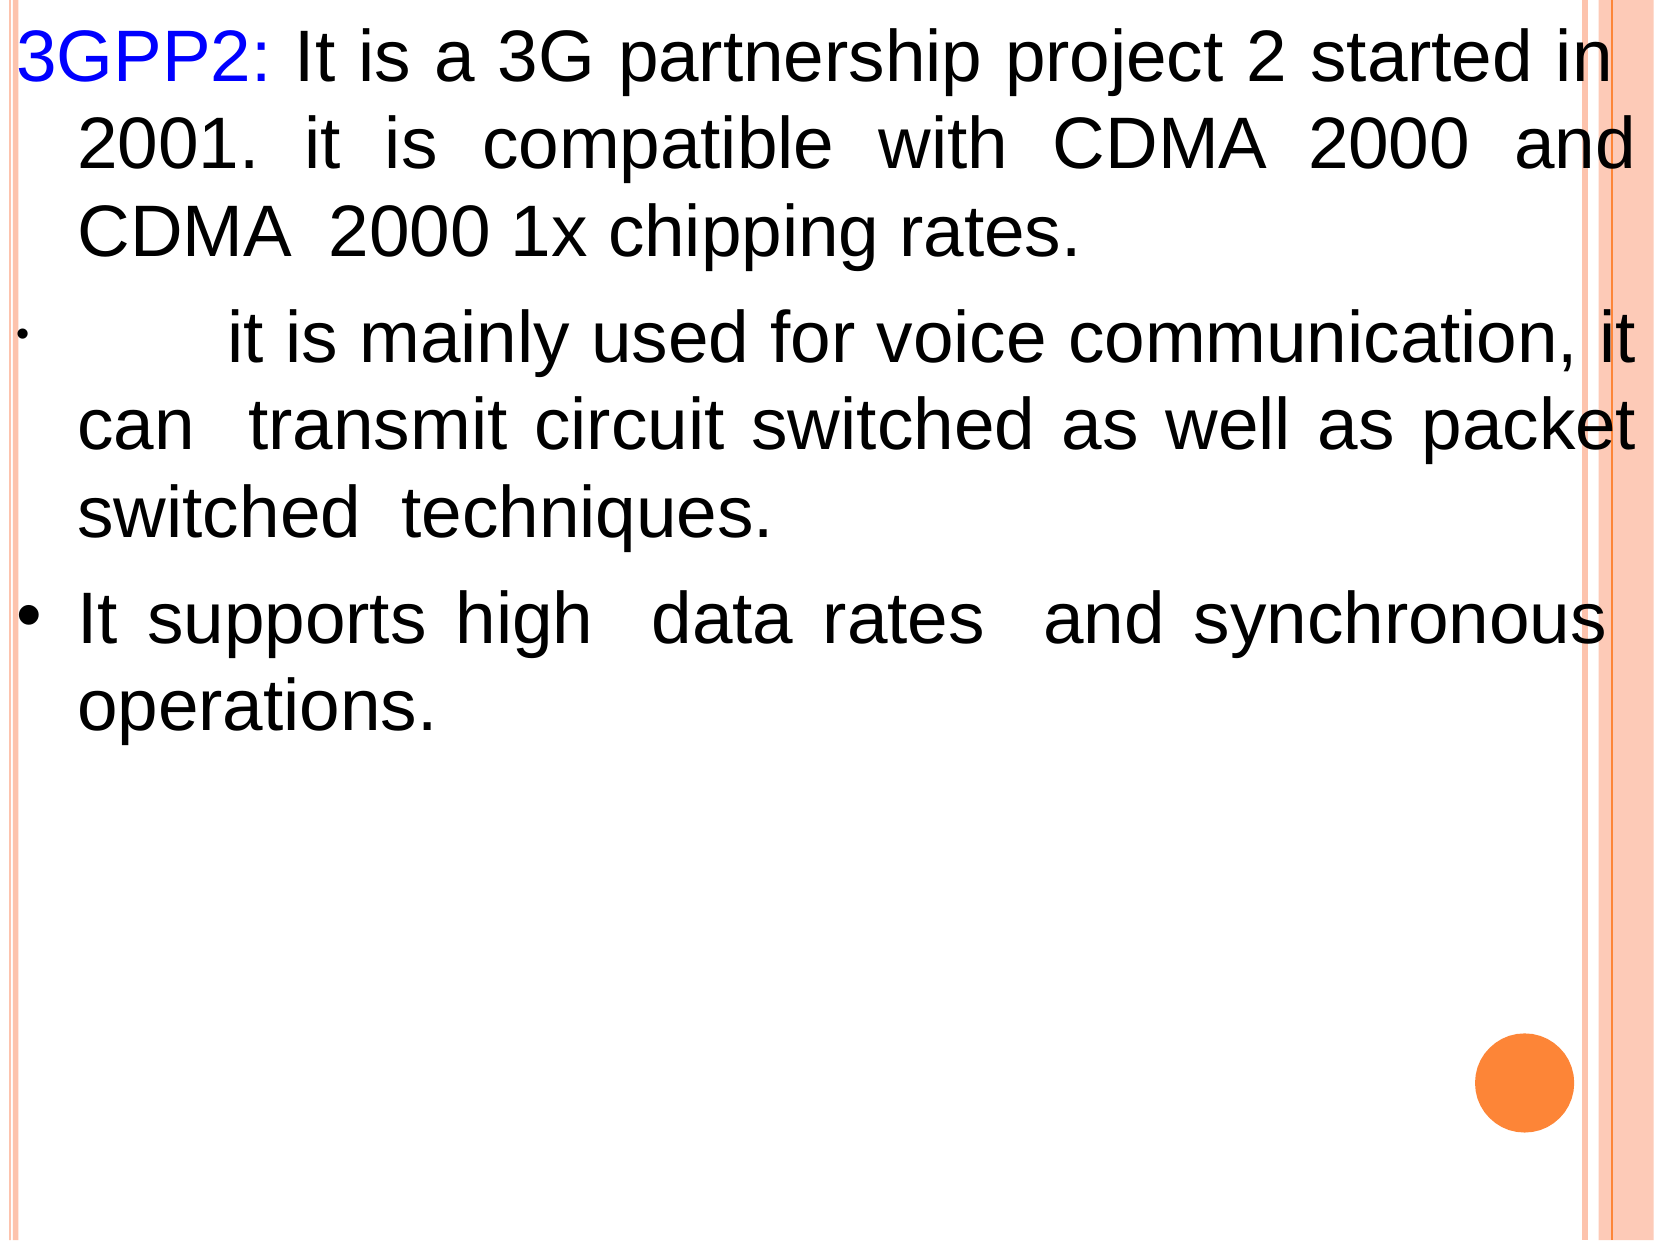

3GPP2: It is a 3G partnership project 2 started in  2001. it is compatible with CDMA 2000 and CDMA  2000 1x chipping rates.
	it is mainly used for voice communication, it can  transmit circuit switched as well as packet switched  techniques.
It supports high  data rates  and synchronous  operations.